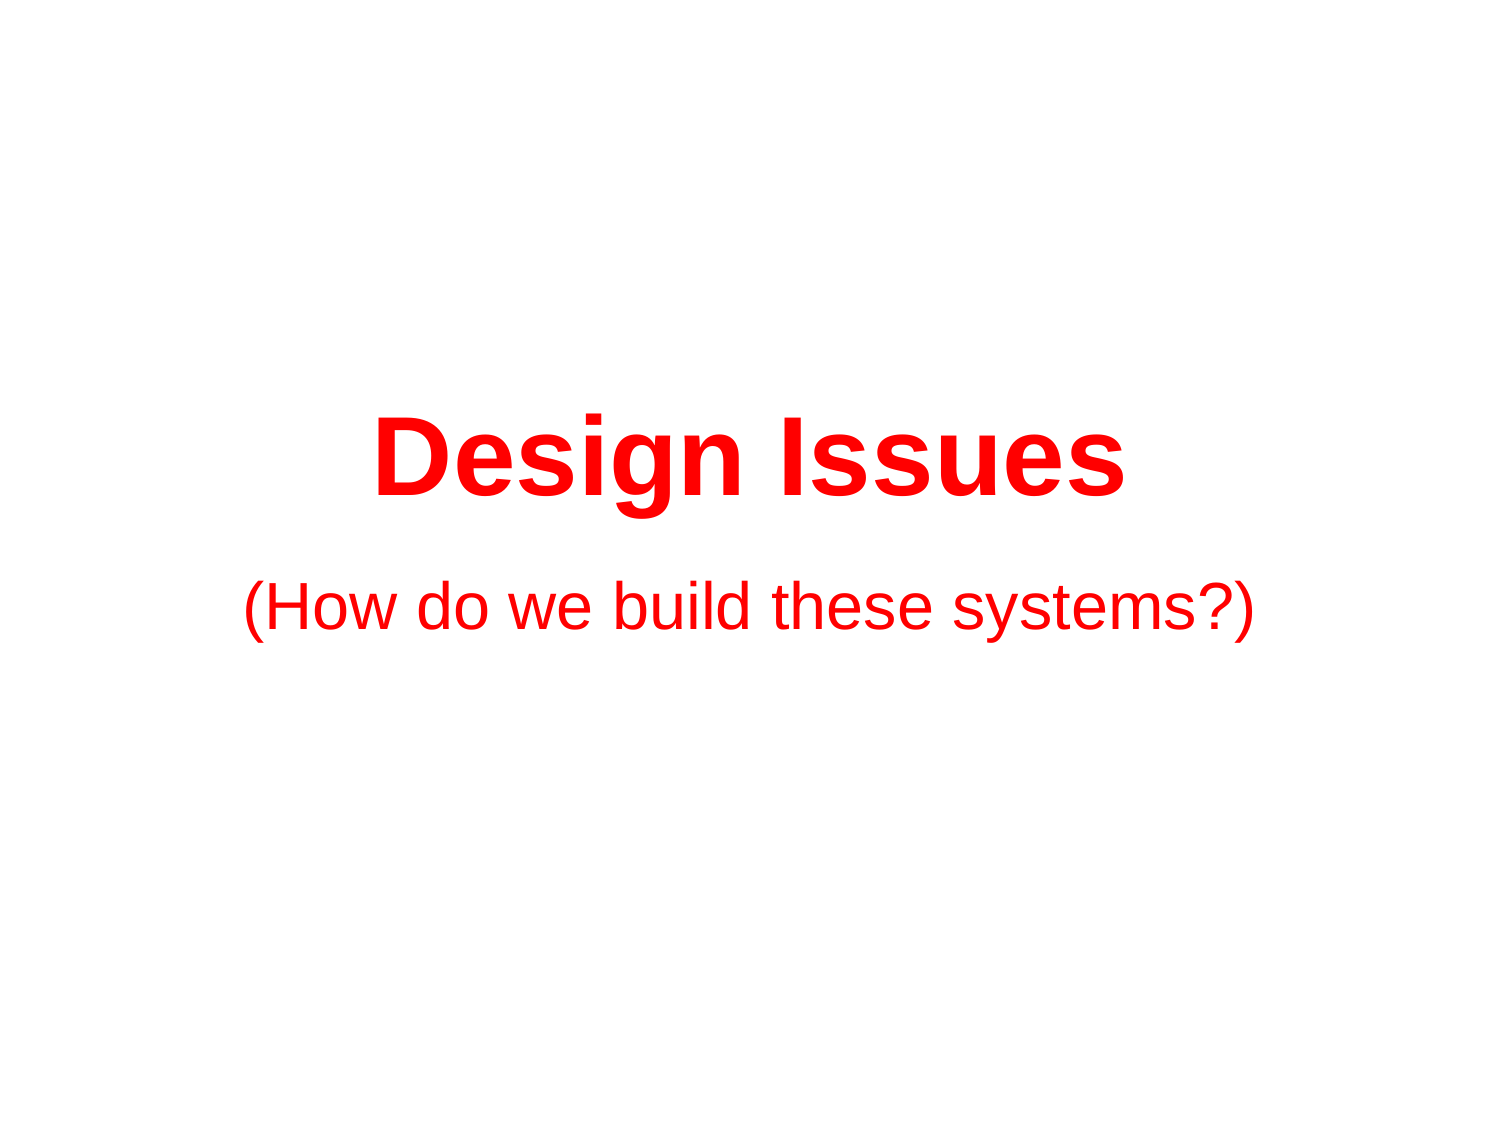

Design Issues
(How do we build these systems?)